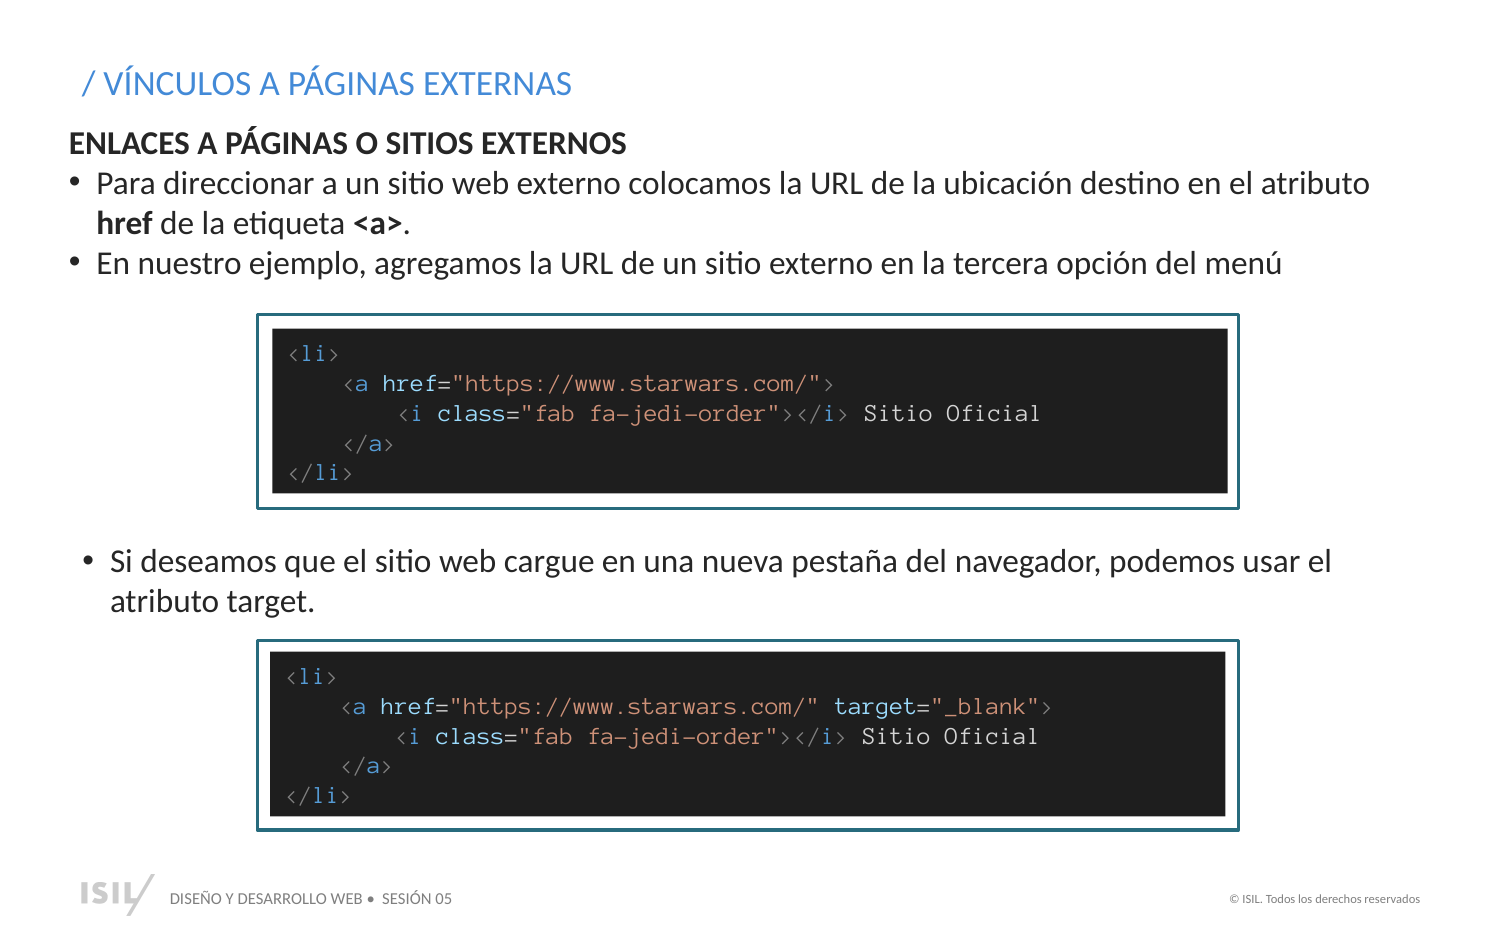

/ VÍNCULOS A PÁGINAS EXTERNAS
ENLACES A PÁGINAS O SITIOS EXTERNOS
Para direccionar a un sitio web externo colocamos la URL de la ubicación destino en el atributo href de la etiqueta <a>.
En nuestro ejemplo, agregamos la URL de un sitio externo en la tercera opción del menú
≈¬¬¬ççç
<li>
    <a href="https://www.starwars.com/">
        <i class="fab fa-jedi-order"></i> Sitio Oficial
    </a>
</li>
Si deseamos que el sitio web cargue en una nueva pestaña del navegador, podemos usar el atributo target.
≈¬¬¬ççç
<li>
    <a href="https://www.starwars.com/" target="_blank">
        <i class="fab fa-jedi-order"></i> Sitio Oficial
    </a>
</li>